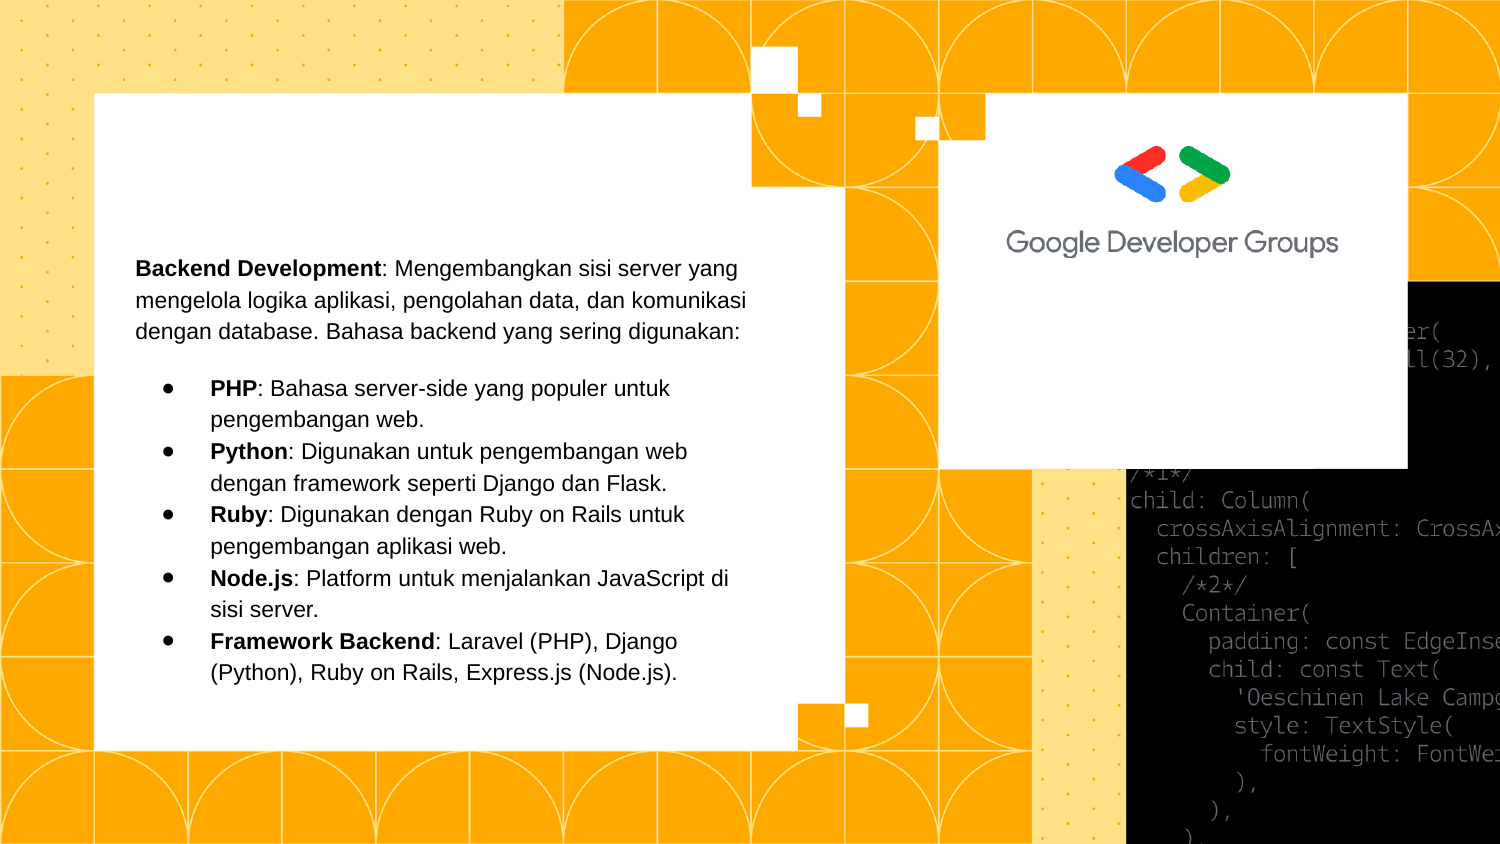

# Backend Development: Mengembangkan sisi server yang mengelola logika aplikasi, pengolahan data, dan komunikasi dengan database. Bahasa backend yang sering digunakan:
PHP: Bahasa server-side yang populer untuk pengembangan web.
Python: Digunakan untuk pengembangan web dengan framework seperti Django dan Flask.
Ruby: Digunakan dengan Ruby on Rails untuk pengembangan aplikasi web.
Node.js: Platform untuk menjalankan JavaScript di sisi server.
Framework Backend: Laravel (PHP), Django (Python), Ruby on Rails, Express.js (Node.js).